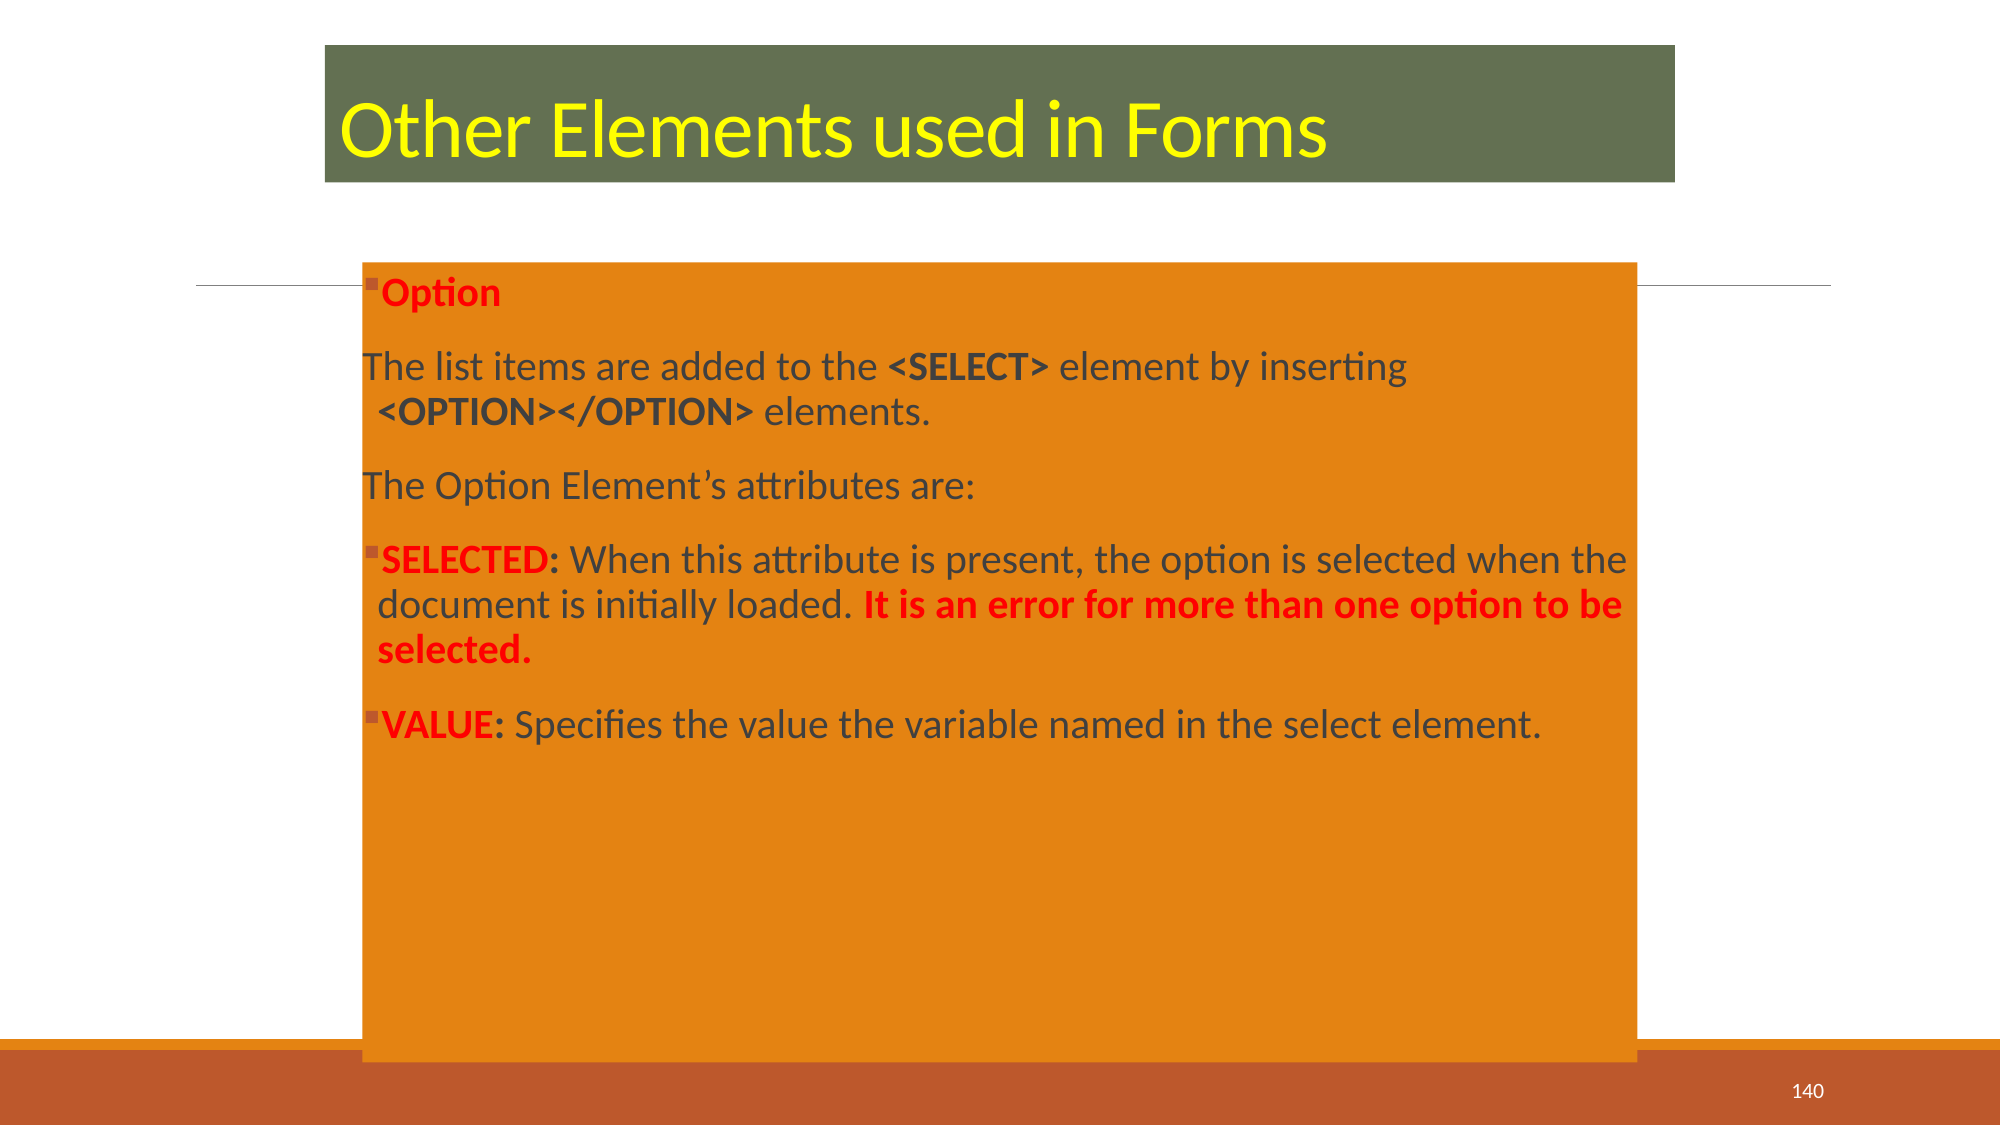

# Other Elements used in Forms
Option
The list items are added to the <SELECT> element by inserting <OPTION></OPTION> elements.
The Option Element’s attributes are:
SELECTED: When this attribute is present, the option is selected when the document is initially loaded. It is an error for more than one option to be selected.
VALUE: Specifies the value the variable named in the select element.

140